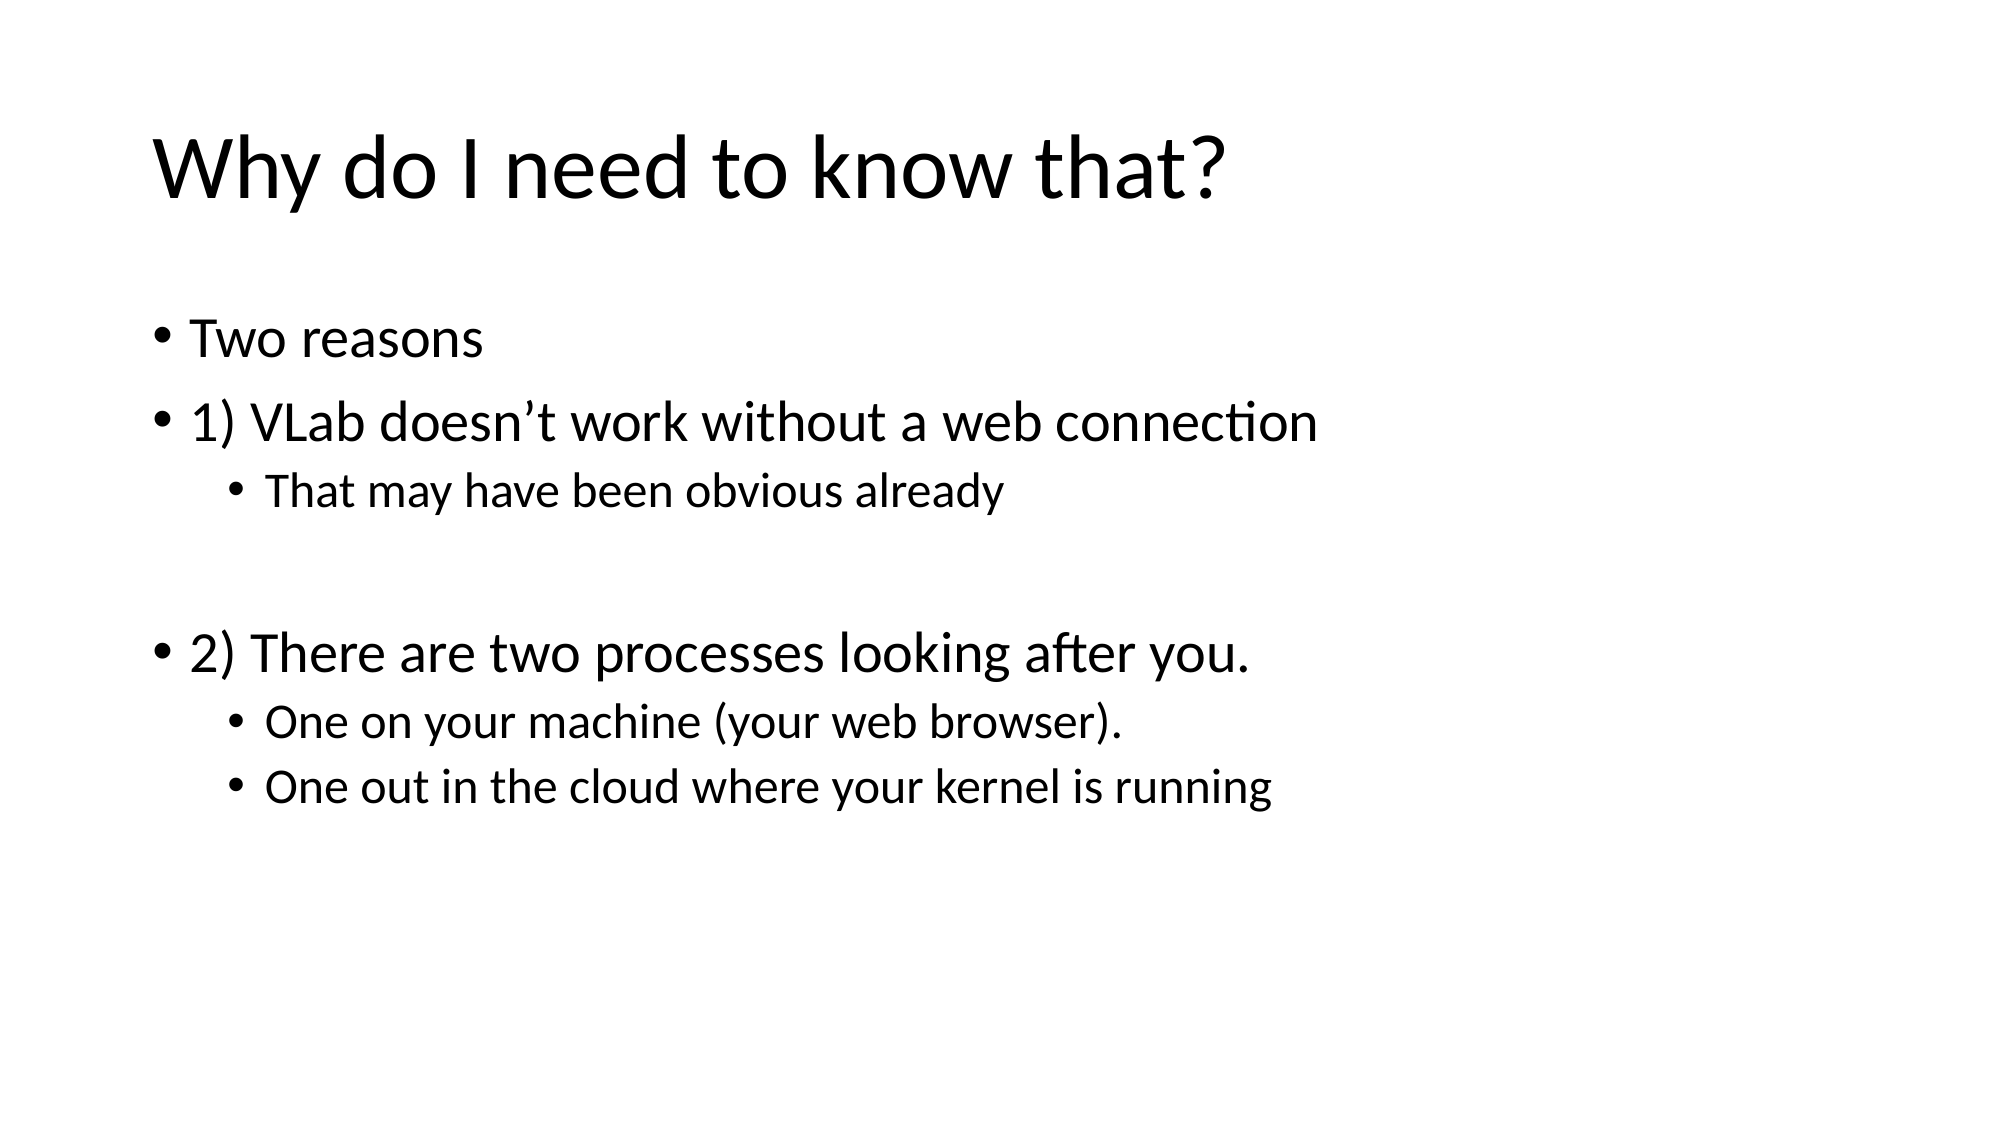

# Why do I need to know that?
Two reasons
1) VLab doesn’t work without a web connection
That may have been obvious already

2) There are two processes looking after you.
One on your machine (your web browser).
One out in the cloud where your kernel is running